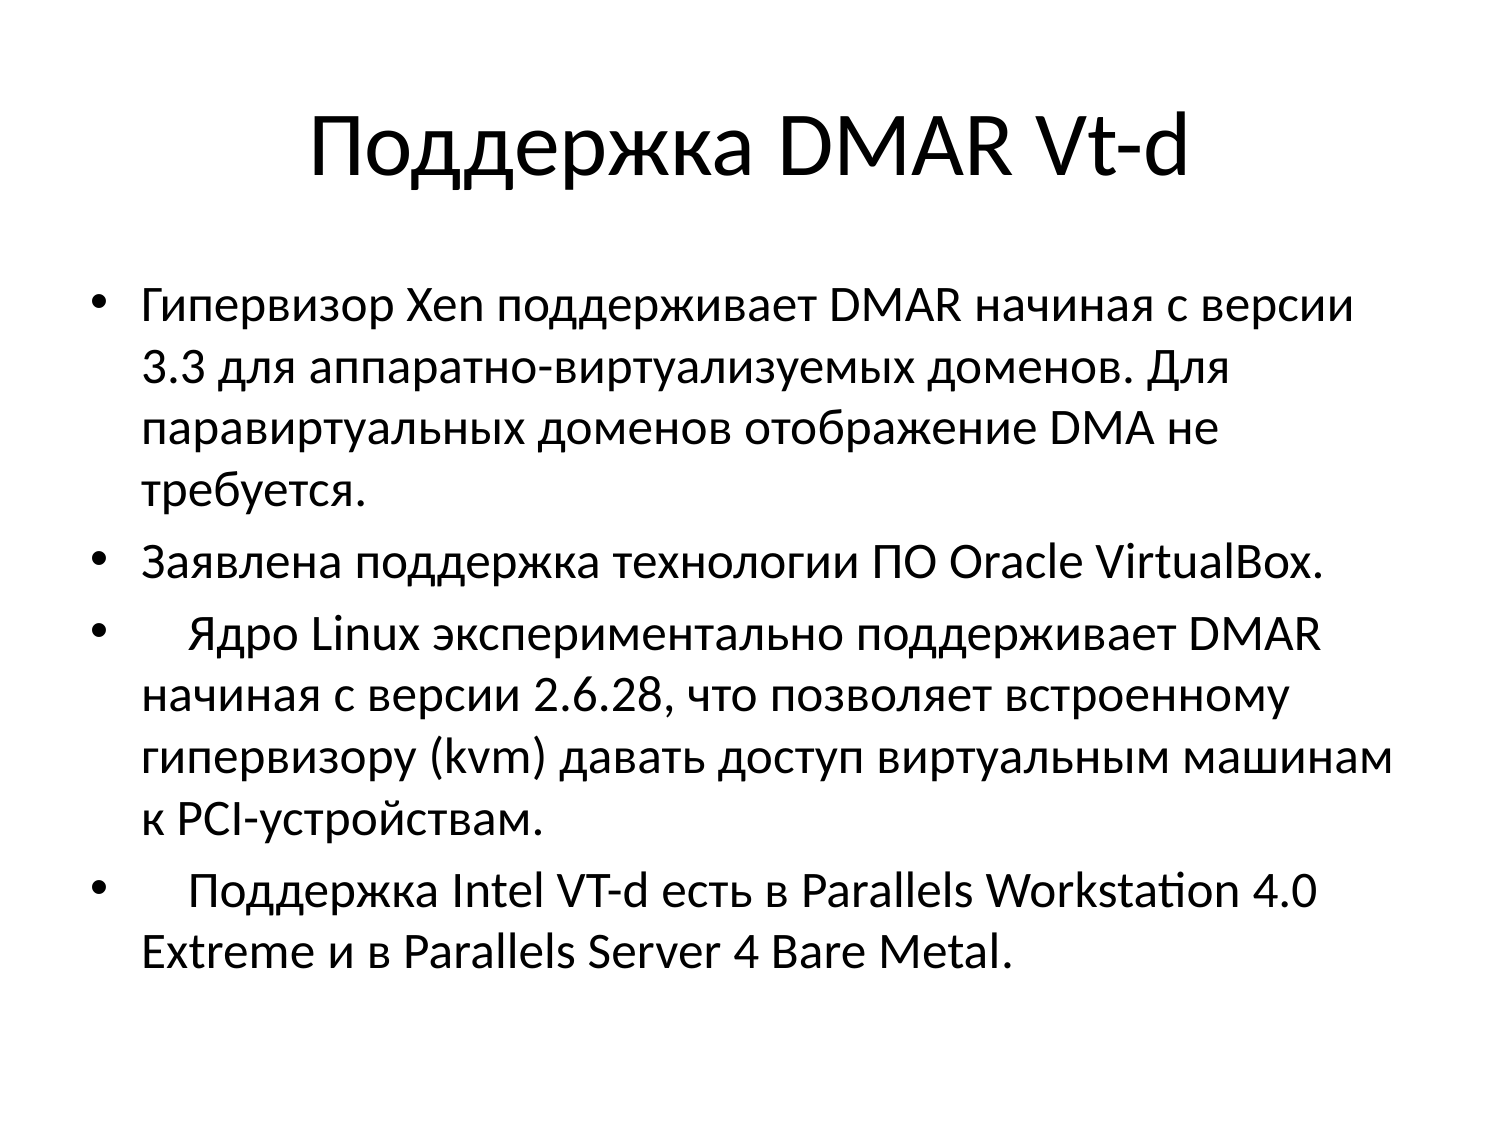

# Поддержка DMAR Vt-d
Гипервизор Xen поддерживает DMAR начиная с версии 3.3 для аппаратно-виртуализуемых доменов. Для паравиртуальных доменов отображение DMA не требуется.
Заявлена поддержка технологии ПО Oracle VirtualBox.
    Ядро Linux экспериментально поддерживает DMAR начиная с версии 2.6.28, что позволяет встроенному гипервизору (kvm) давать доступ виртуальным машинам к PCI-устройствам.
    Поддержка Intel VT-d есть в Parallels Workstation 4.0 Extreme и в Parallels Server 4 Bare Metal.